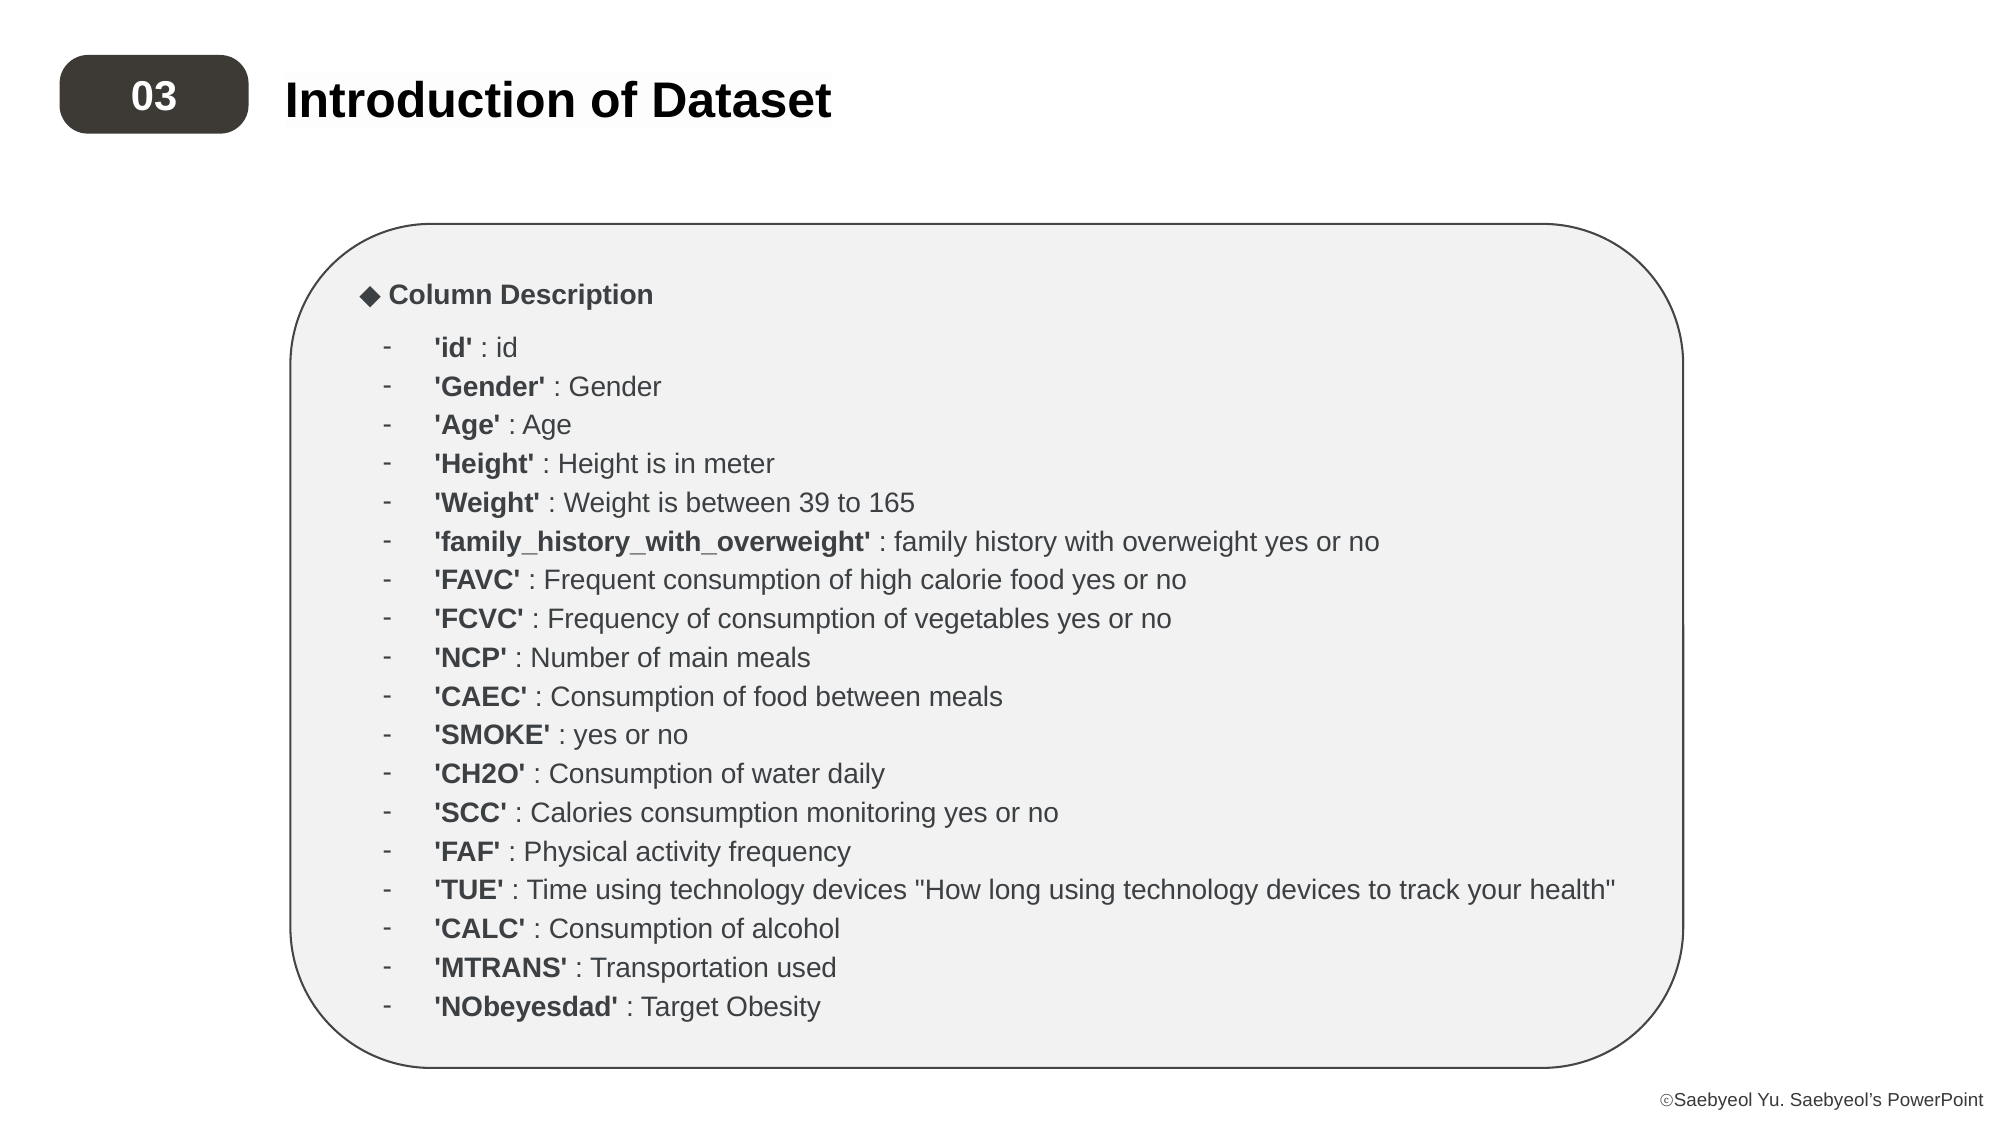

Introduction of Dataset
03

◆ Column Description
'id' : id
'Gender' : Gender
'Age' : Age
'Height' : Height is in meter
'Weight' : Weight is between 39 to 165
'family_history_with_overweight' : family history with overweight yes or no
'FAVC' : Frequent consumption of high calorie food yes or no
'FCVC' : Frequency of consumption of vegetables yes or no
'NCP' : Number of main meals
'CAEC' : Consumption of food between meals
'SMOKE' : yes or no
'CH2O' : Consumption of water daily
'SCC' : Calories consumption monitoring yes or no
'FAF' : Physical activity frequency
'TUE' : Time using technology devices "How long using technology devices to track your health"
'CALC' : Consumption of alcohol
'MTRANS' : Transportation used
'NObeyesdad' : Target Obesity